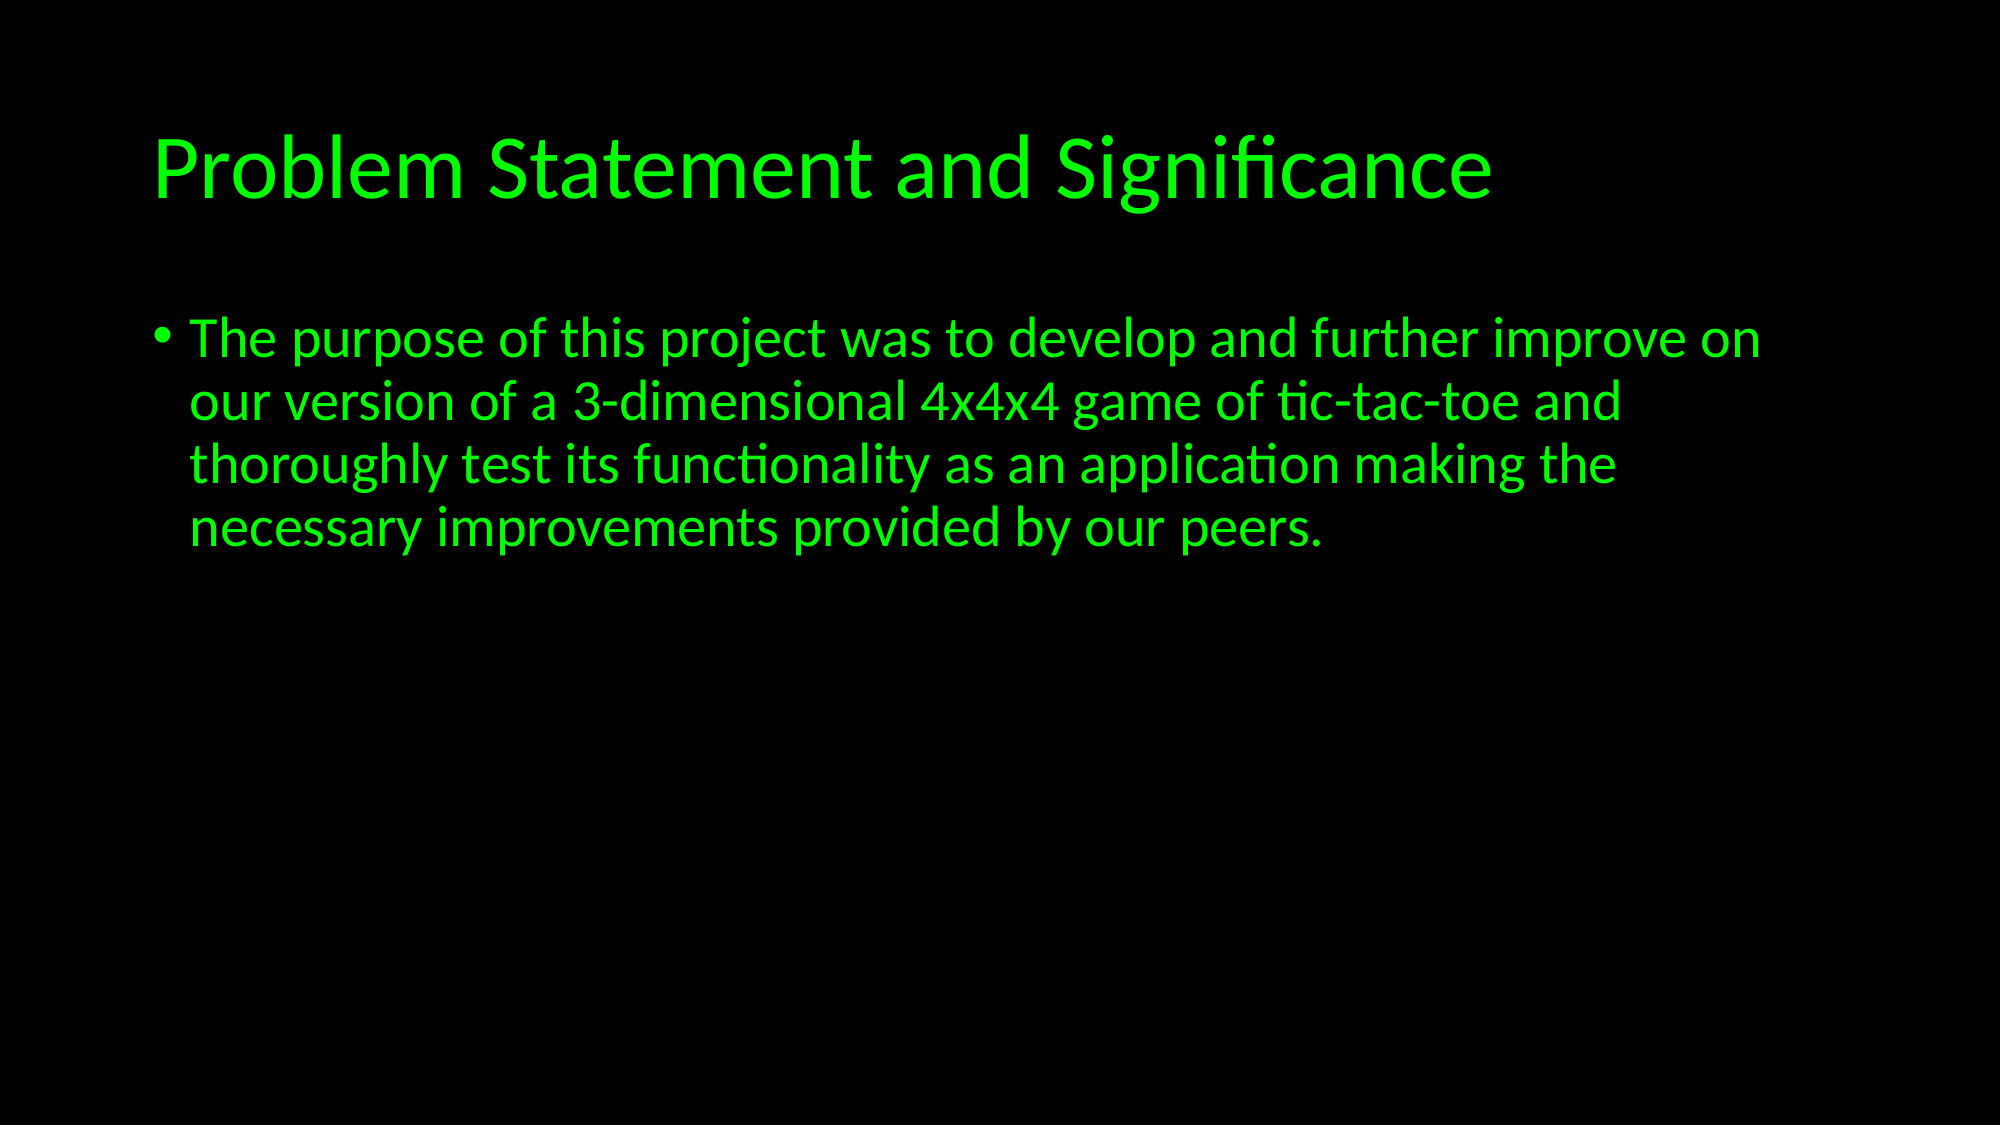

# Problem Statement and Significance
The purpose of this project was to develop and further improve on our version of a 3-dimensional 4x4x4 game of tic-tac-toe and thoroughly test its functionality as an application making the necessary improvements provided by our peers.